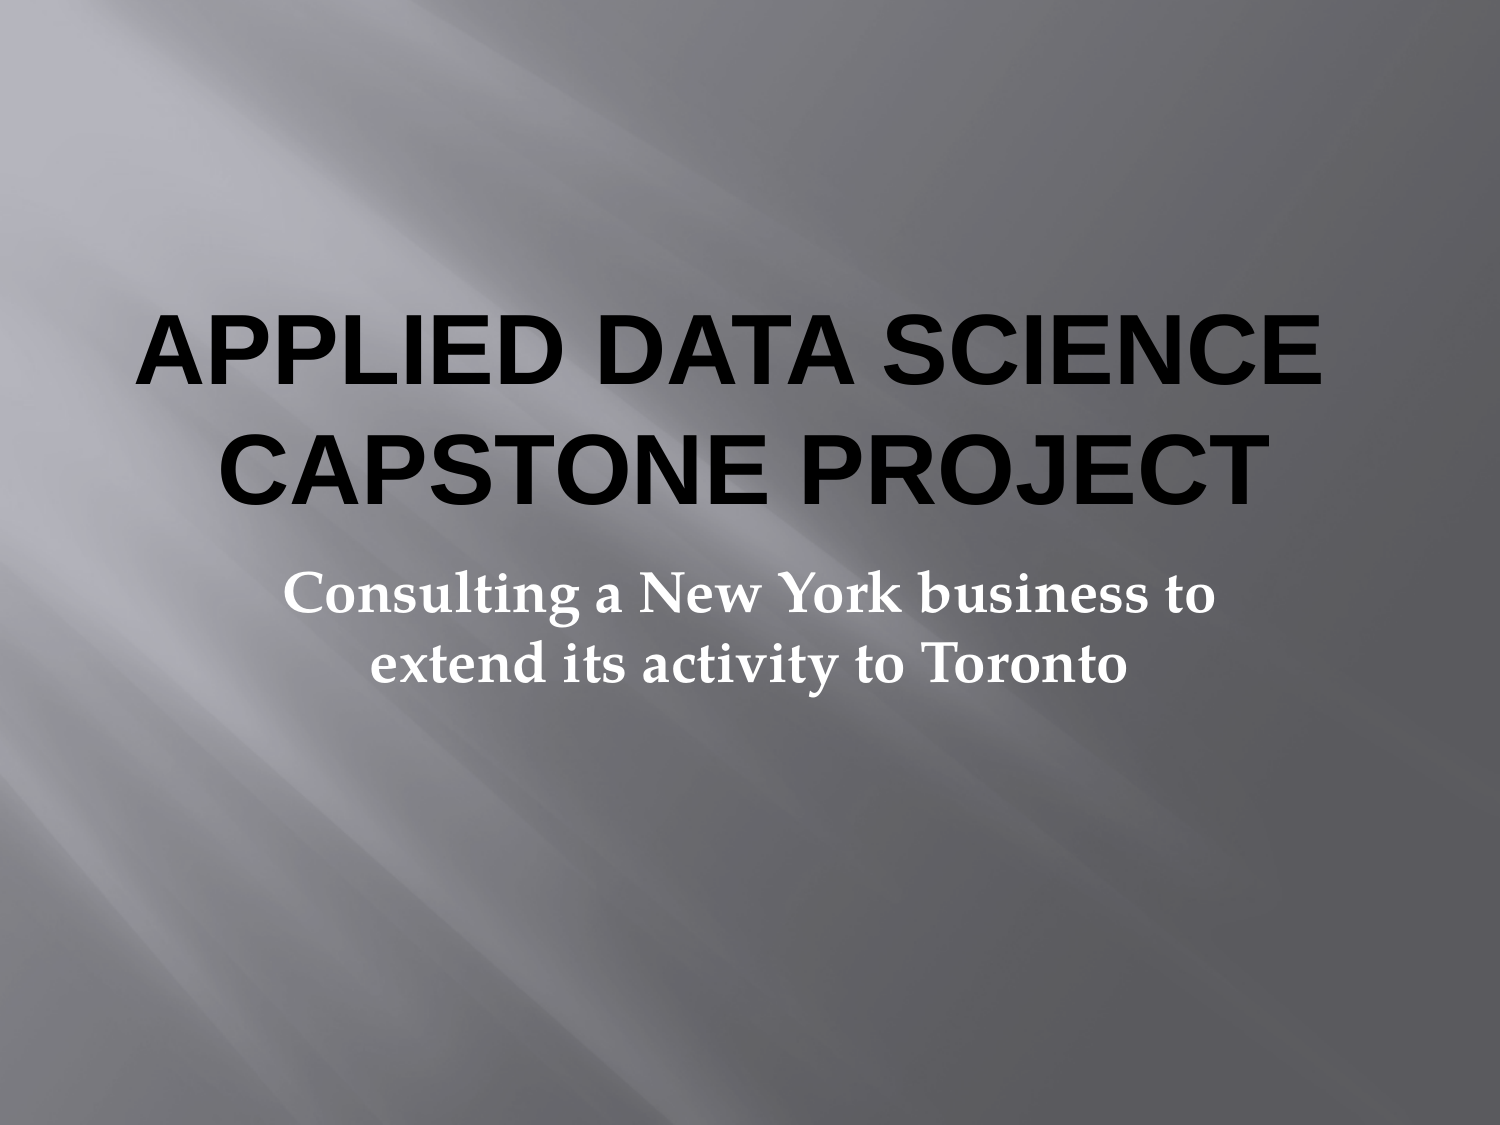

# Applied Data Science Capstone Project
Consulting a New York business to extend its activity to Toronto